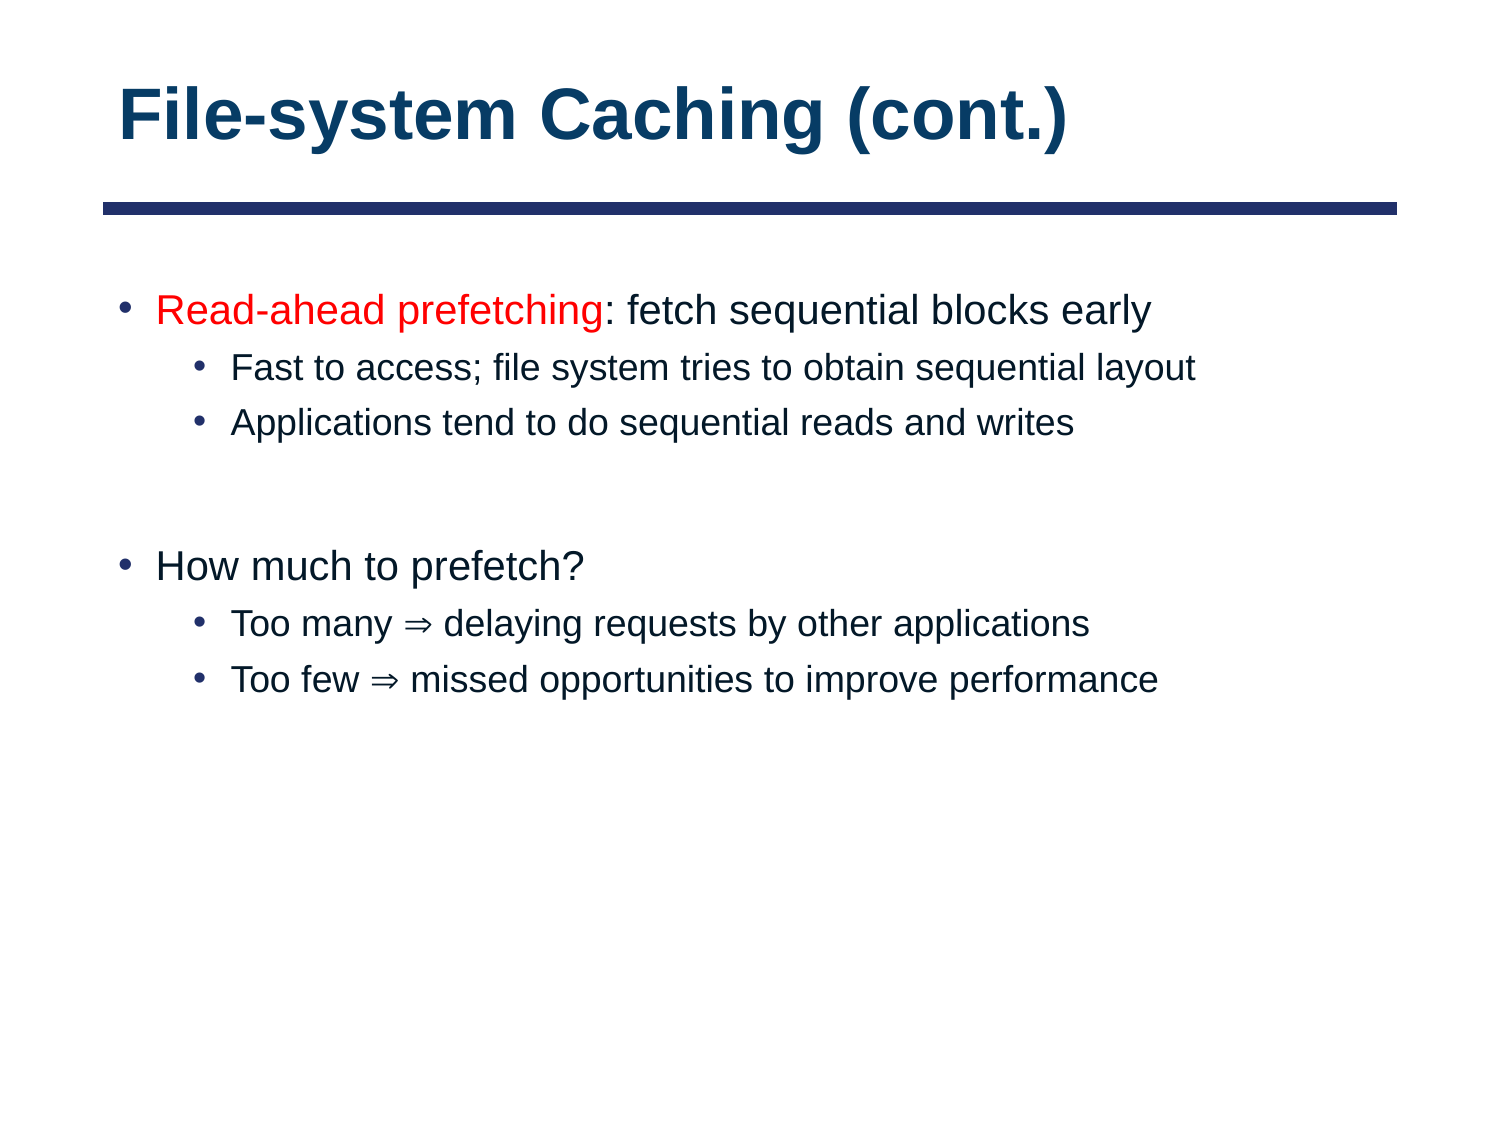

# File-system Caching (cont.)
Read-ahead prefetching: fetch sequential blocks early
Fast to access; file system tries to obtain sequential layout
Applications tend to do sequential reads and writes

How much to prefetch?
Too many ⇒ delaying requests by other applications
Too few ⇒ missed opportunities to improve performance